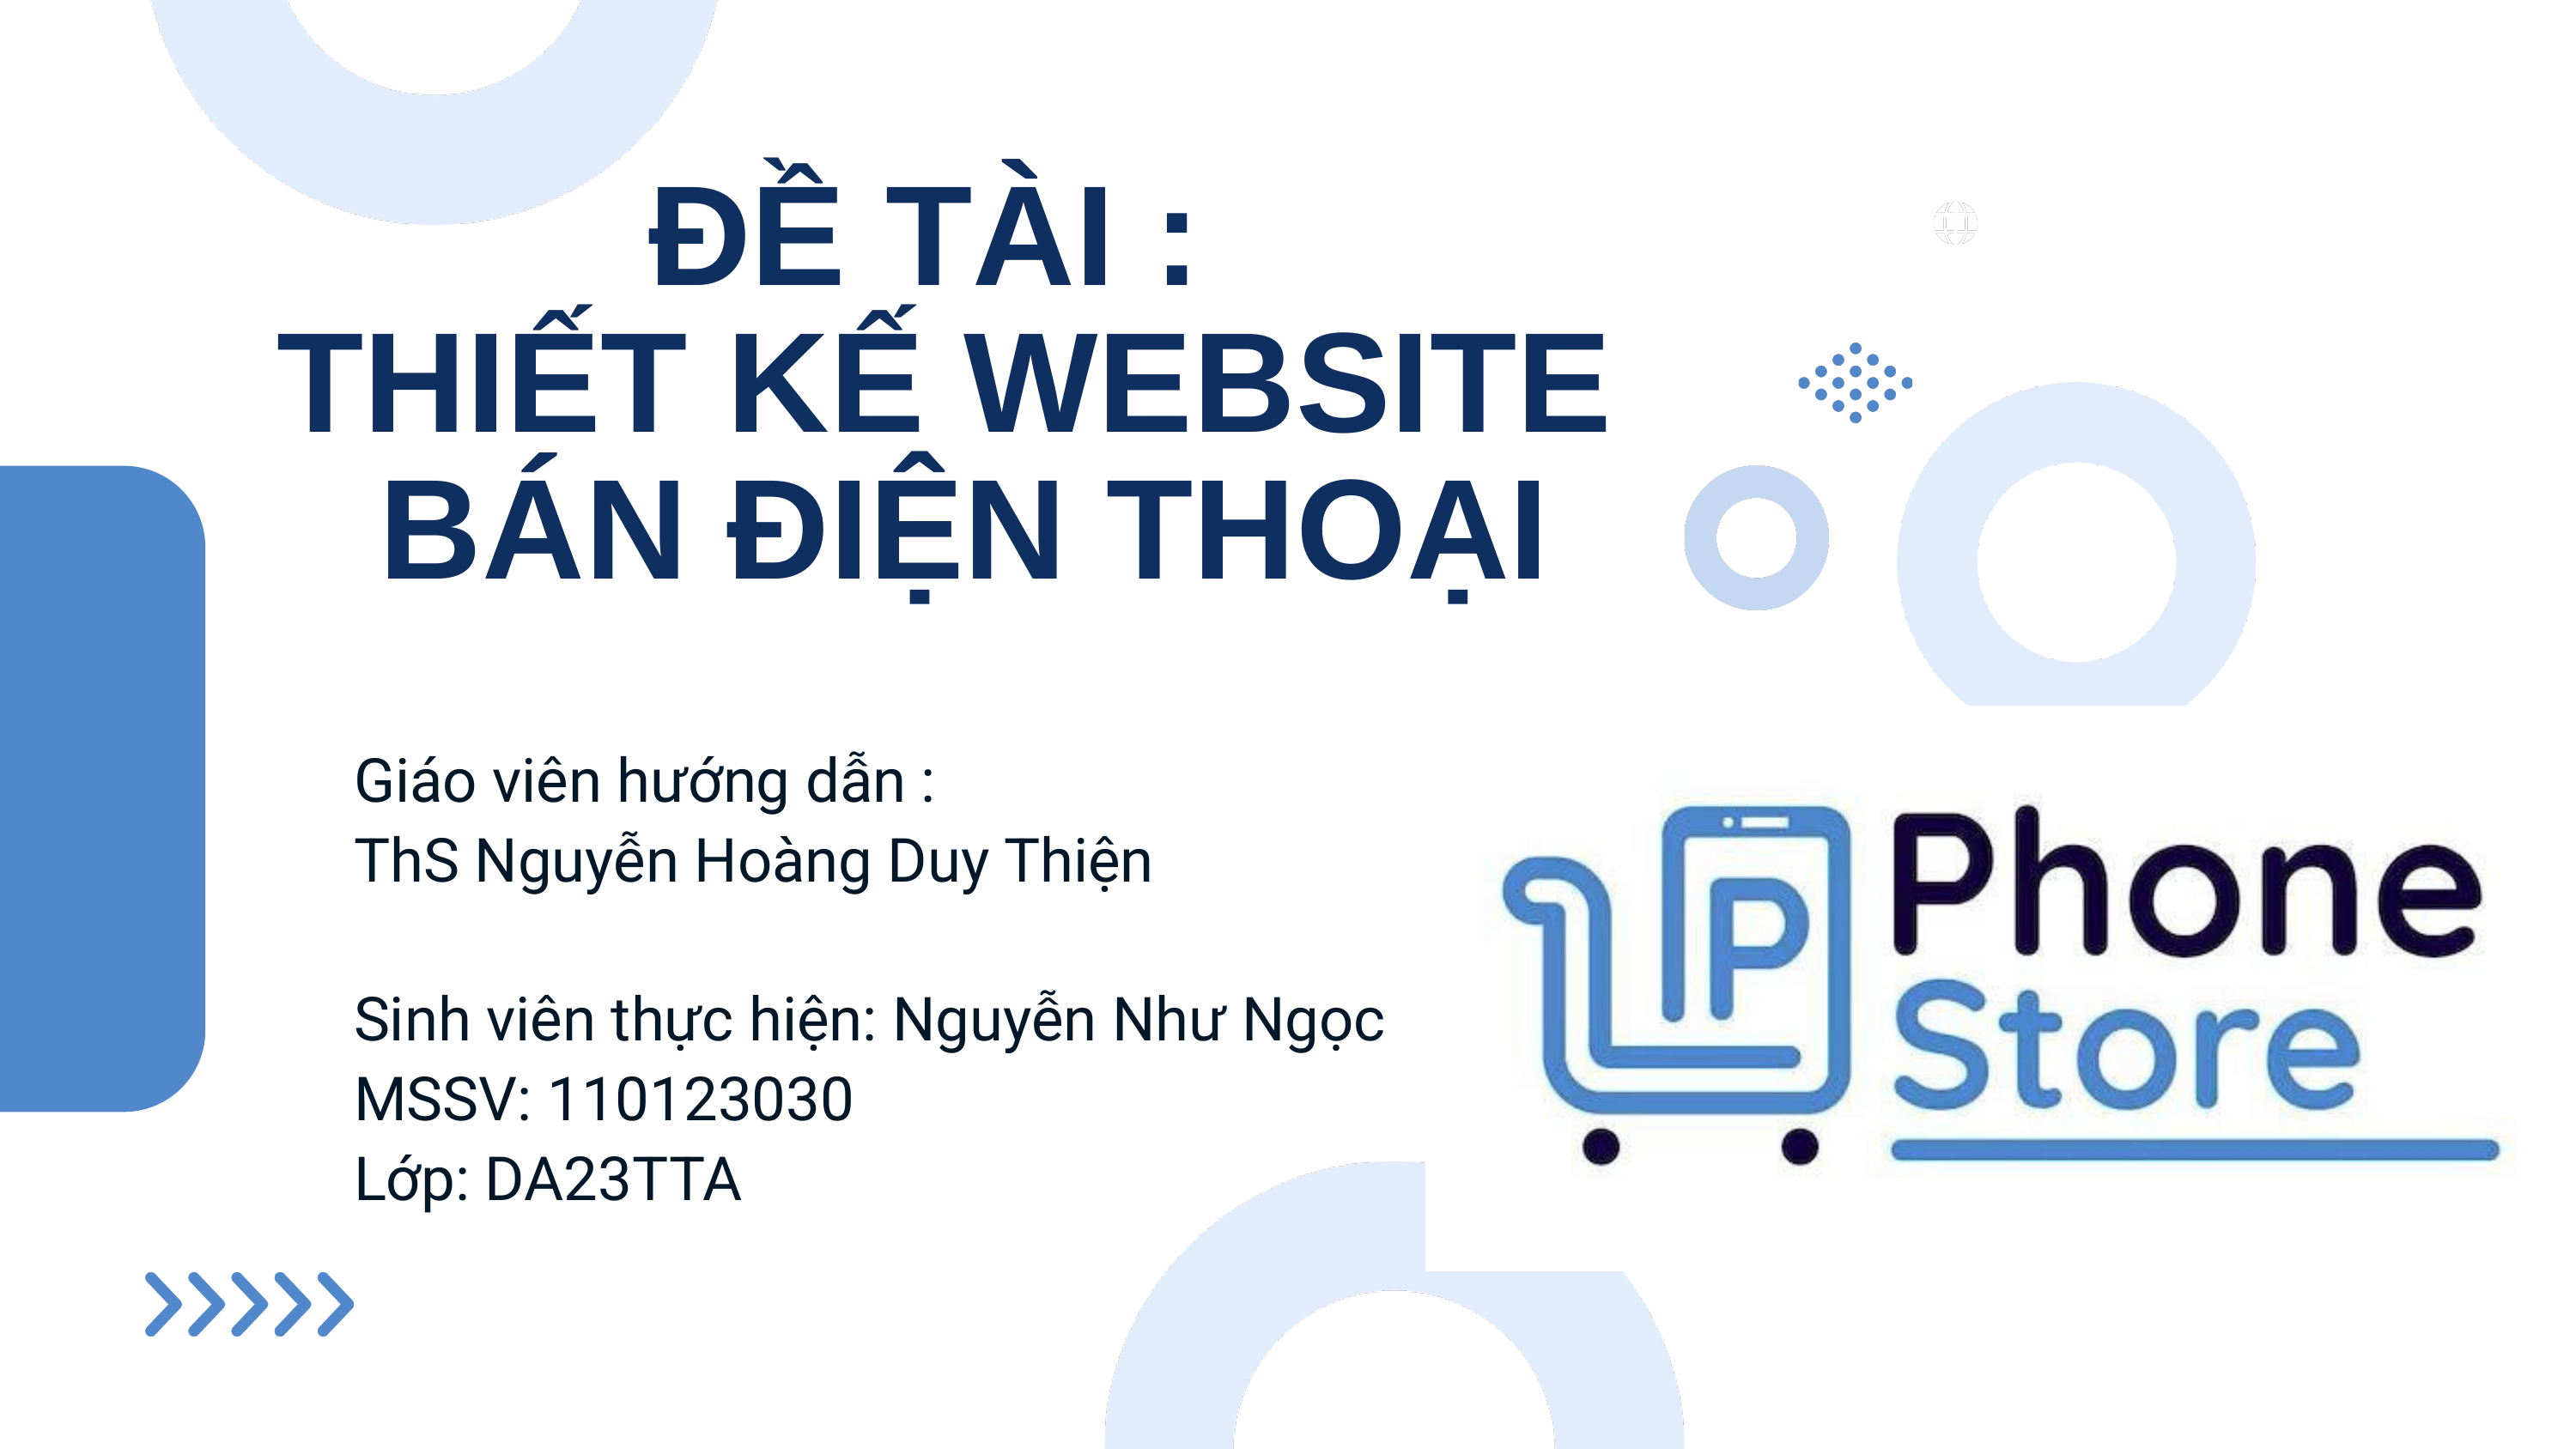

ĐỀ TÀI :
THIẾT KẾ WEBSITE
 BÁN ĐIỆN THOẠI
www.reallygreatsite.com

Giáo viên hướng dẫn :
ThS Nguyễn Hoàng Duy Thiện

Sinh viên thực hiện: Nguyễn Như Ngọc
MSSV: 110123030
Lớp: DA23TTA